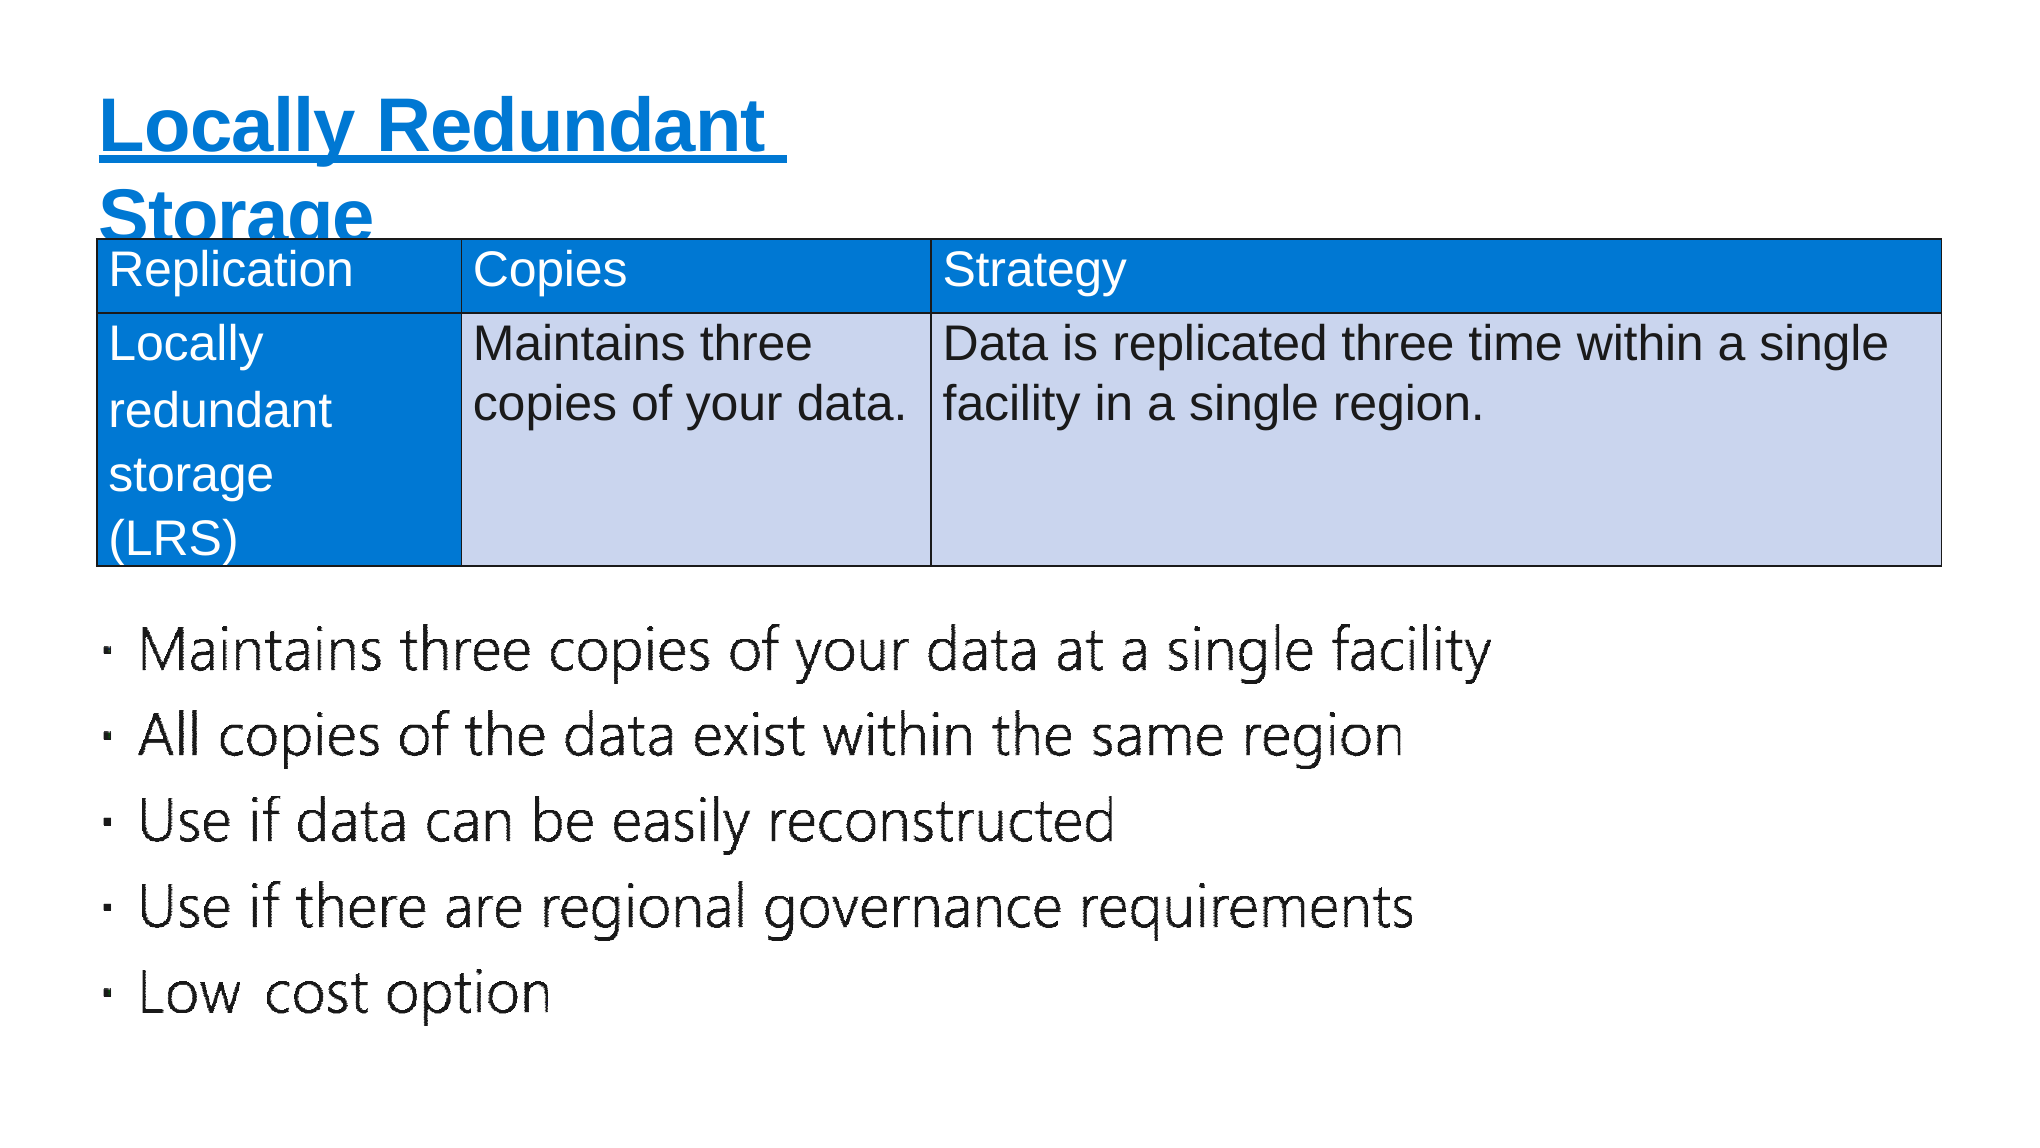

# Locally Redundant Storage
| Replication | Copies | Strategy |
| --- | --- | --- |
| Locally redundant storage (LRS) | Maintains three copies of your data. | Data is replicated three time within a single facility in a single region. |